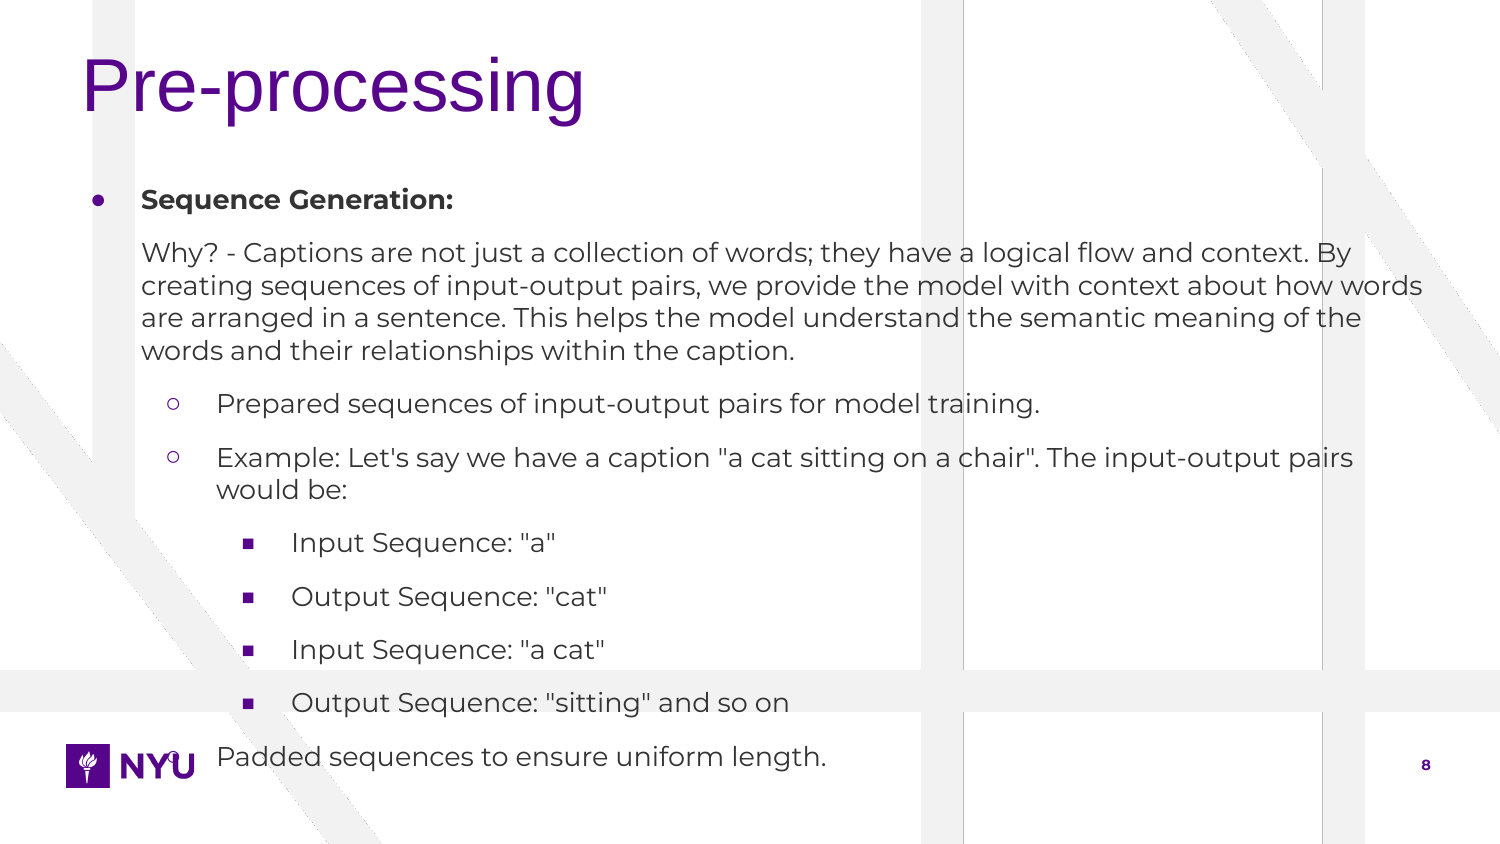

# Pre-processing
Sequence Generation:
Why? - Captions are not just a collection of words; they have a logical flow and context. By creating sequences of input-output pairs, we provide the model with context about how words are arranged in a sentence. This helps the model understand the semantic meaning of the words and their relationships within the caption.
Prepared sequences of input-output pairs for model training.
Example: Let's say we have a caption "a cat sitting on a chair". The input-output pairs would be:
Input Sequence: "a"
Output Sequence: "cat"
Input Sequence: "a cat"
Output Sequence: "sitting" and so on
Padded sequences to ensure uniform length.